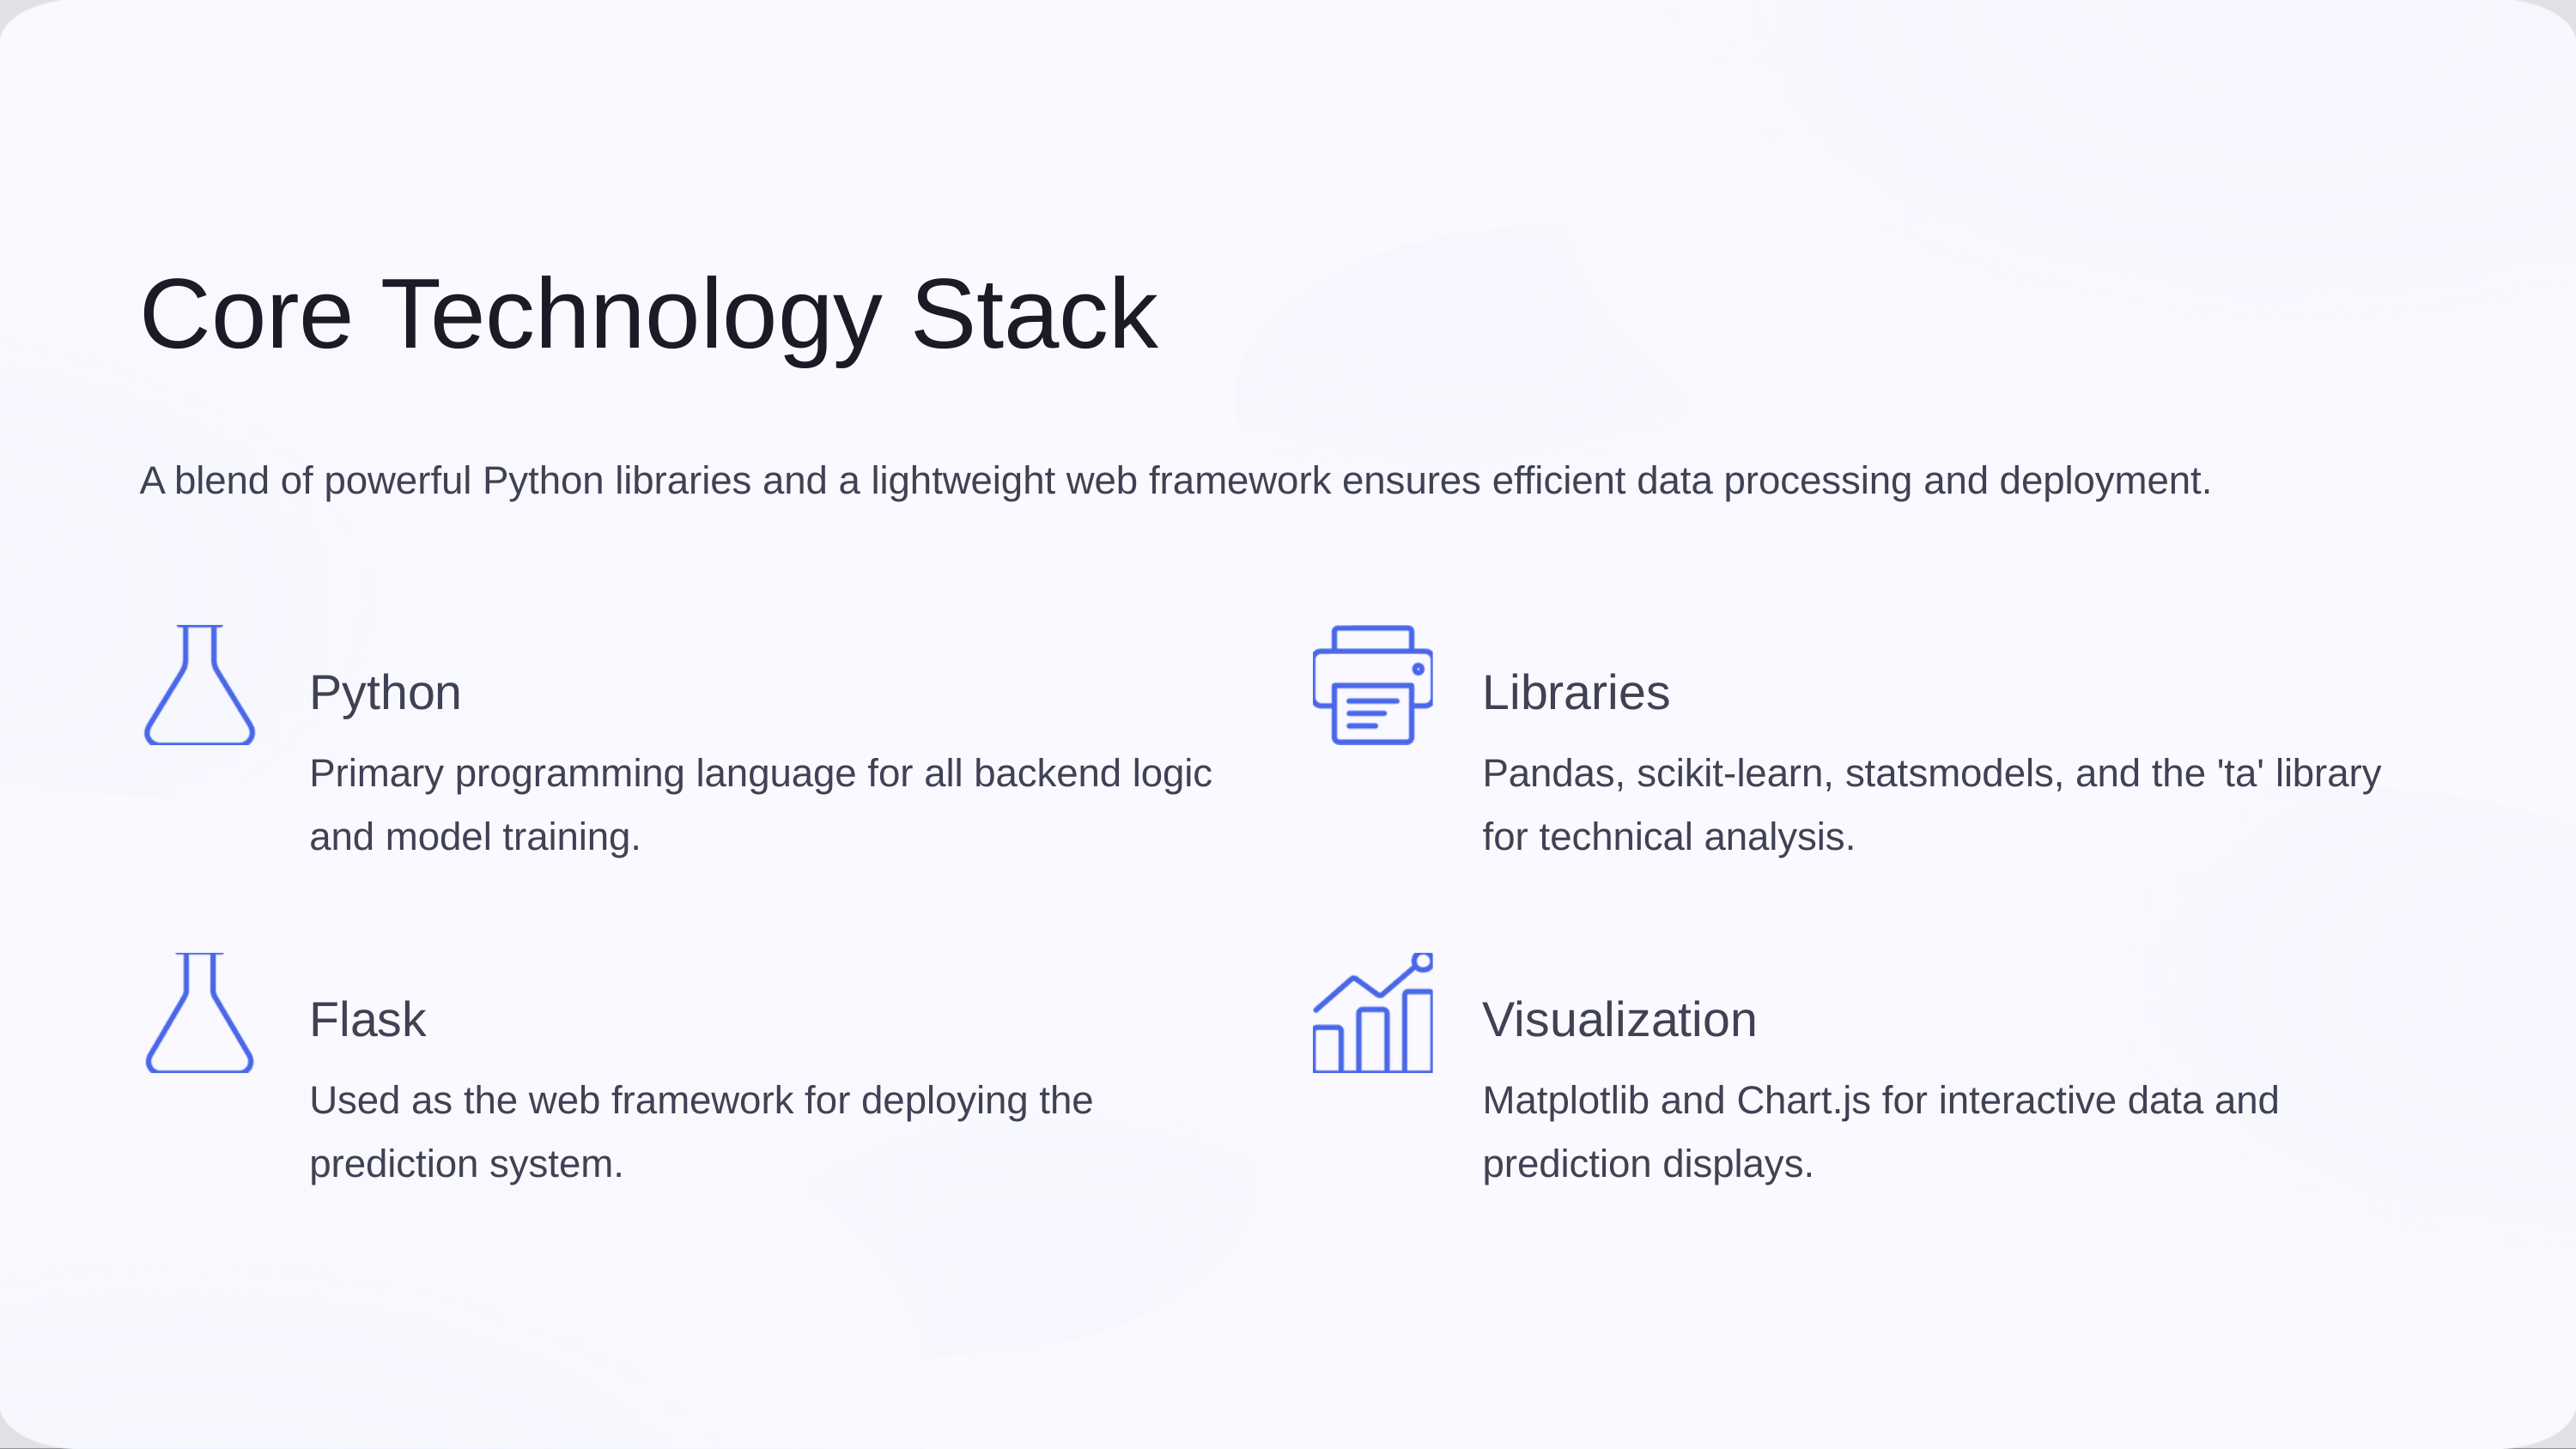

Core Technology Stack
A blend of powerful Python libraries and a lightweight web framework ensures efficient data processing and deployment.

Python
Libraries
Primary programming language for all backend logic and model training.
Pandas, scikit-learn, statsmodels, and the 'ta' library for technical analysis.

Flask
Visualization
Used as the web framework for deploying the prediction system.
Matplotlib and Chart.js for interactive data and prediction displays.